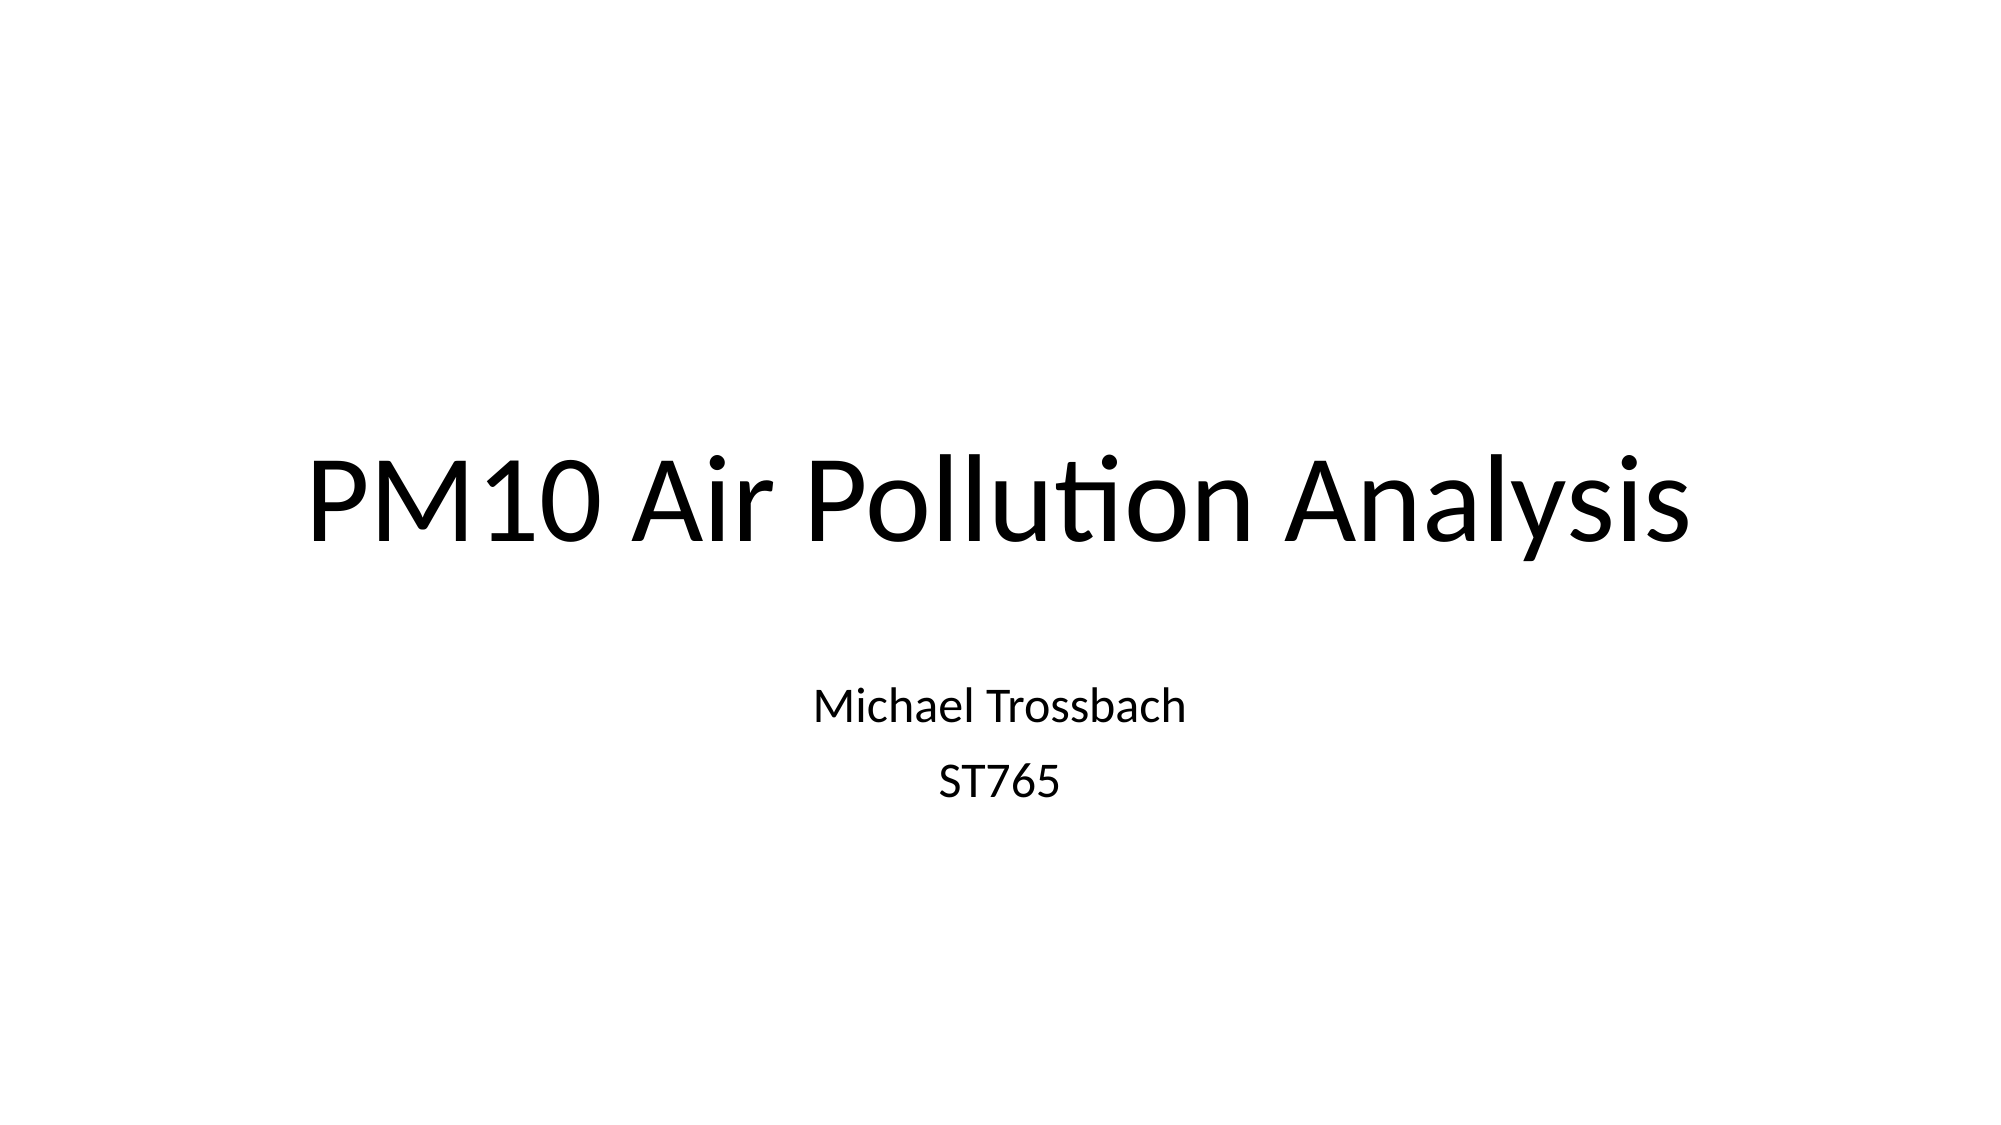

# PM10 Air Pollution Analysis

Michael Trossbach
ST765